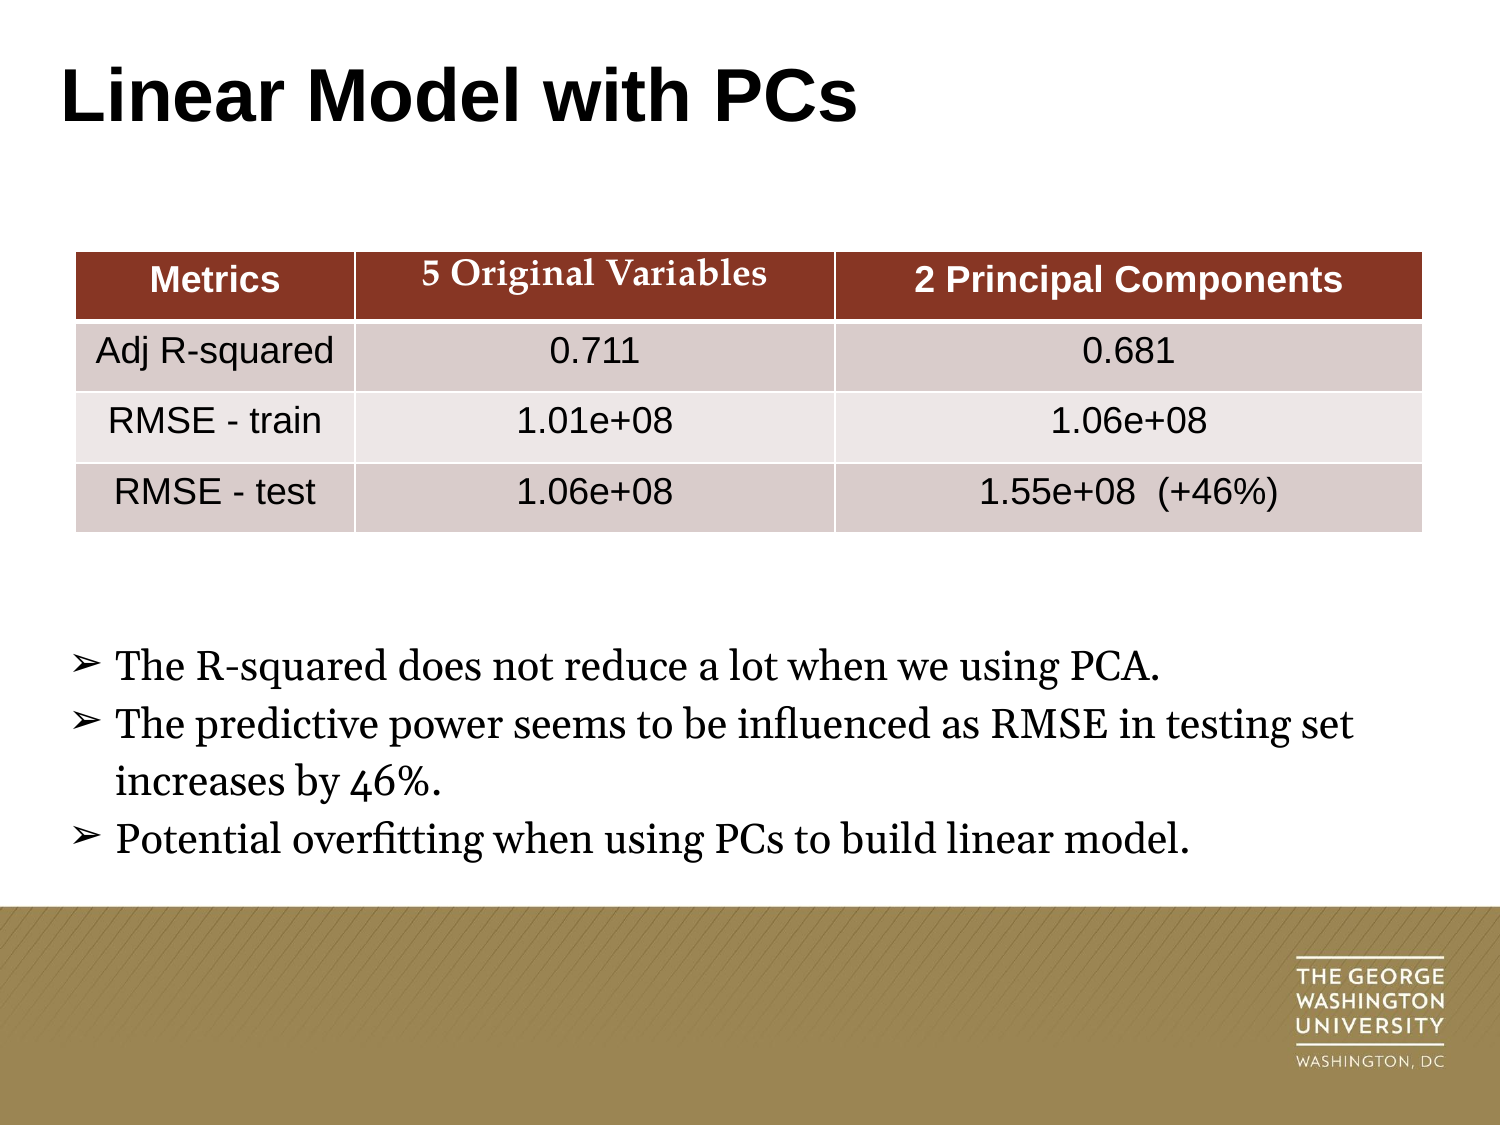

# Linear Model with PCs
| Metrics | 5 Original Variables | 2 Principal Components |
| --- | --- | --- |
| Adj R-squared | 0.711 | 0.681 |
| RMSE - train | 1.01e+08 | 1.06e+08 |
| RMSE - test | 1.06e+08 | 1.55e+08 (+46%) |
The R-squared does not reduce a lot when we using PCA.
The predictive power seems to be influenced as RMSE in testing set increases by 46%.
Potential overfitting when using PCs to build linear model.